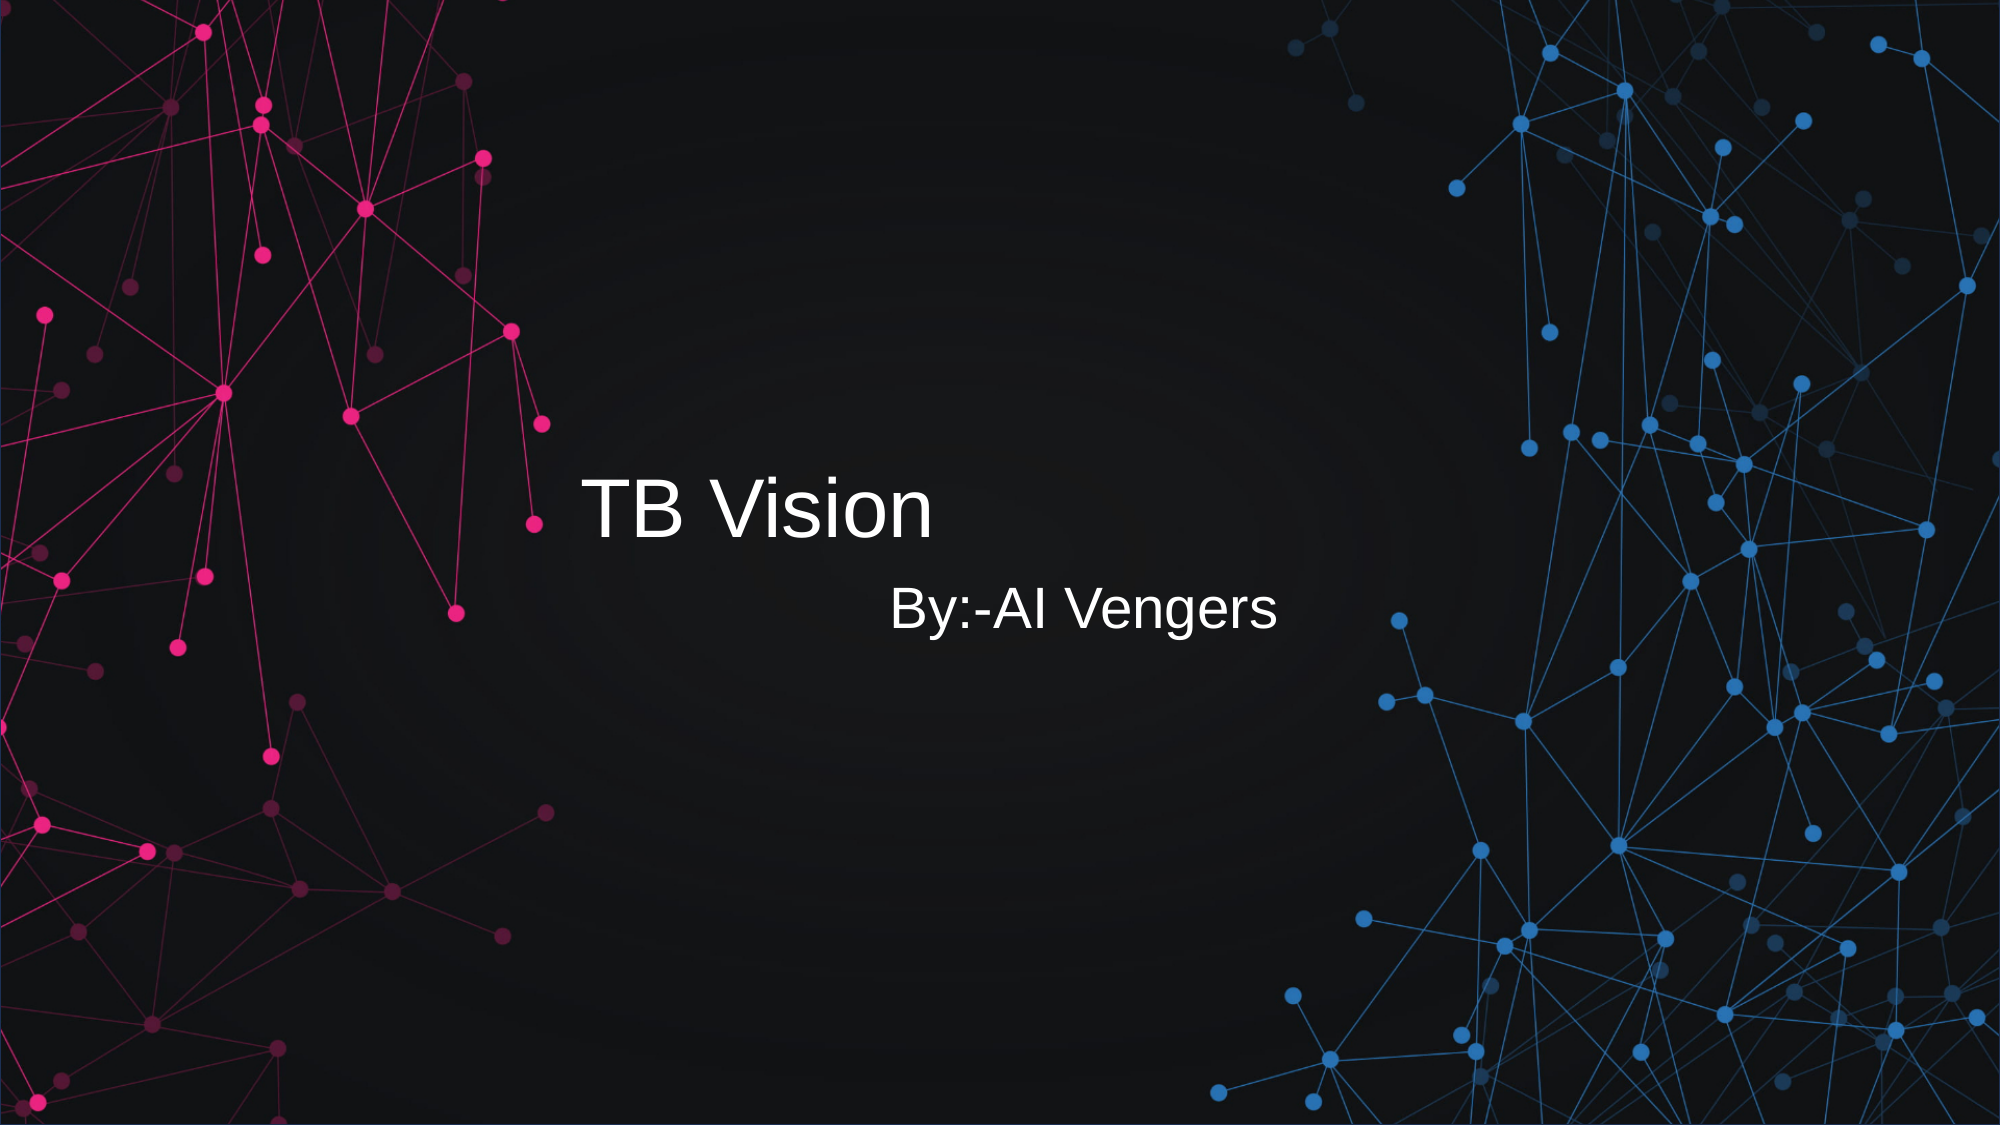

TB Vision
By:-AI Vengers

TEAM INTRODUCTION

Mayank Patidar

Artificial Intelligence
Team
Aditya Gupta

Artificial Intelligence
Team

Archit Agrawal

Frontend-Backend
Team

Gyaneshwar Shinde

Designing-backend
Team

Kshitij Ghelot

Chatbot-Frontend
Team